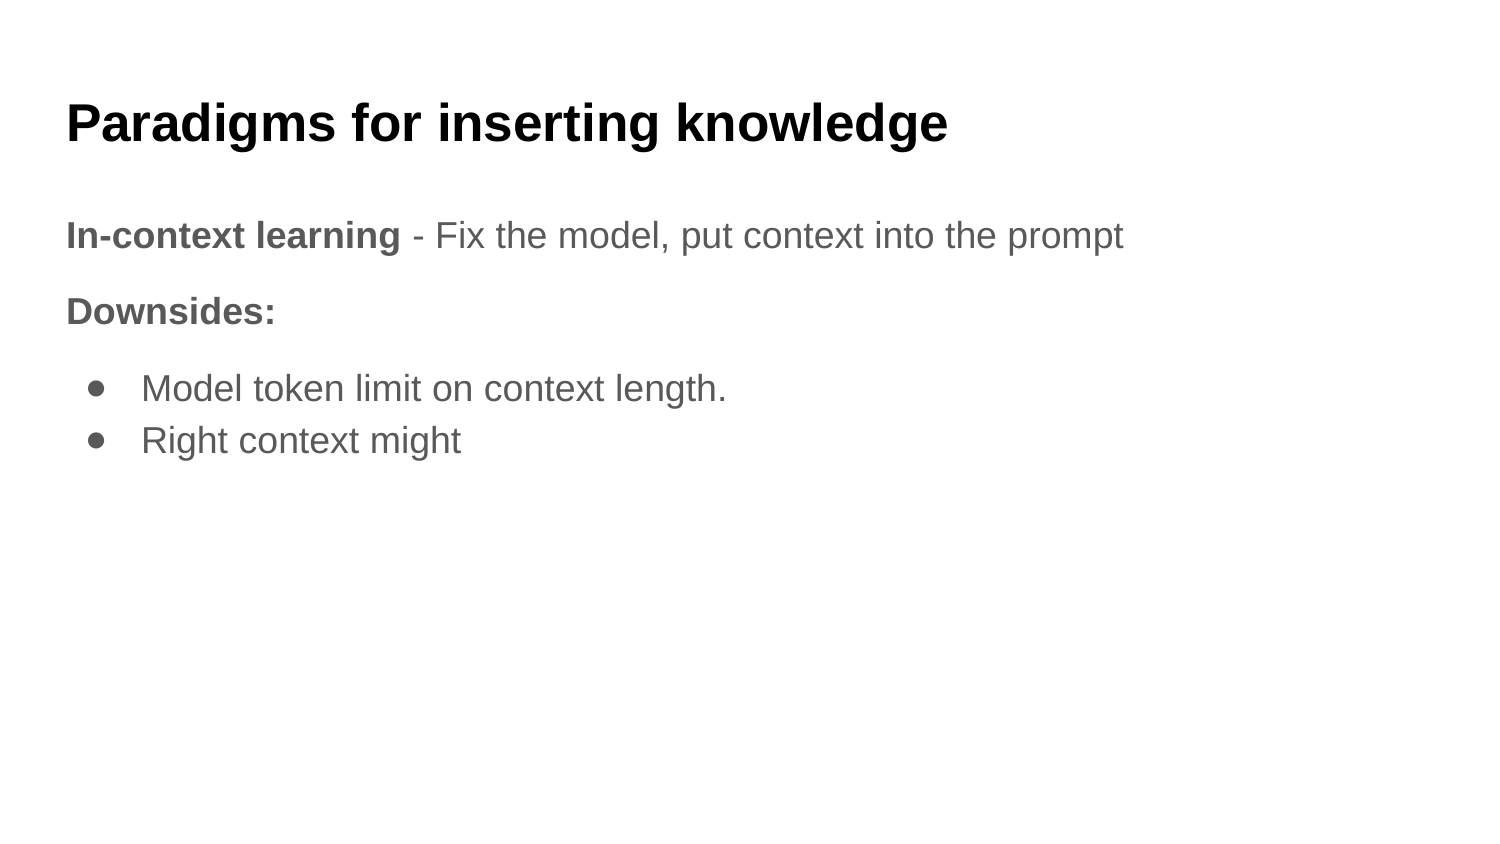

# Paradigms for inserting knowledge
In-context learning - Fix the model, put context into the prompt
Downsides:
Model token limit on context length.
Right context might